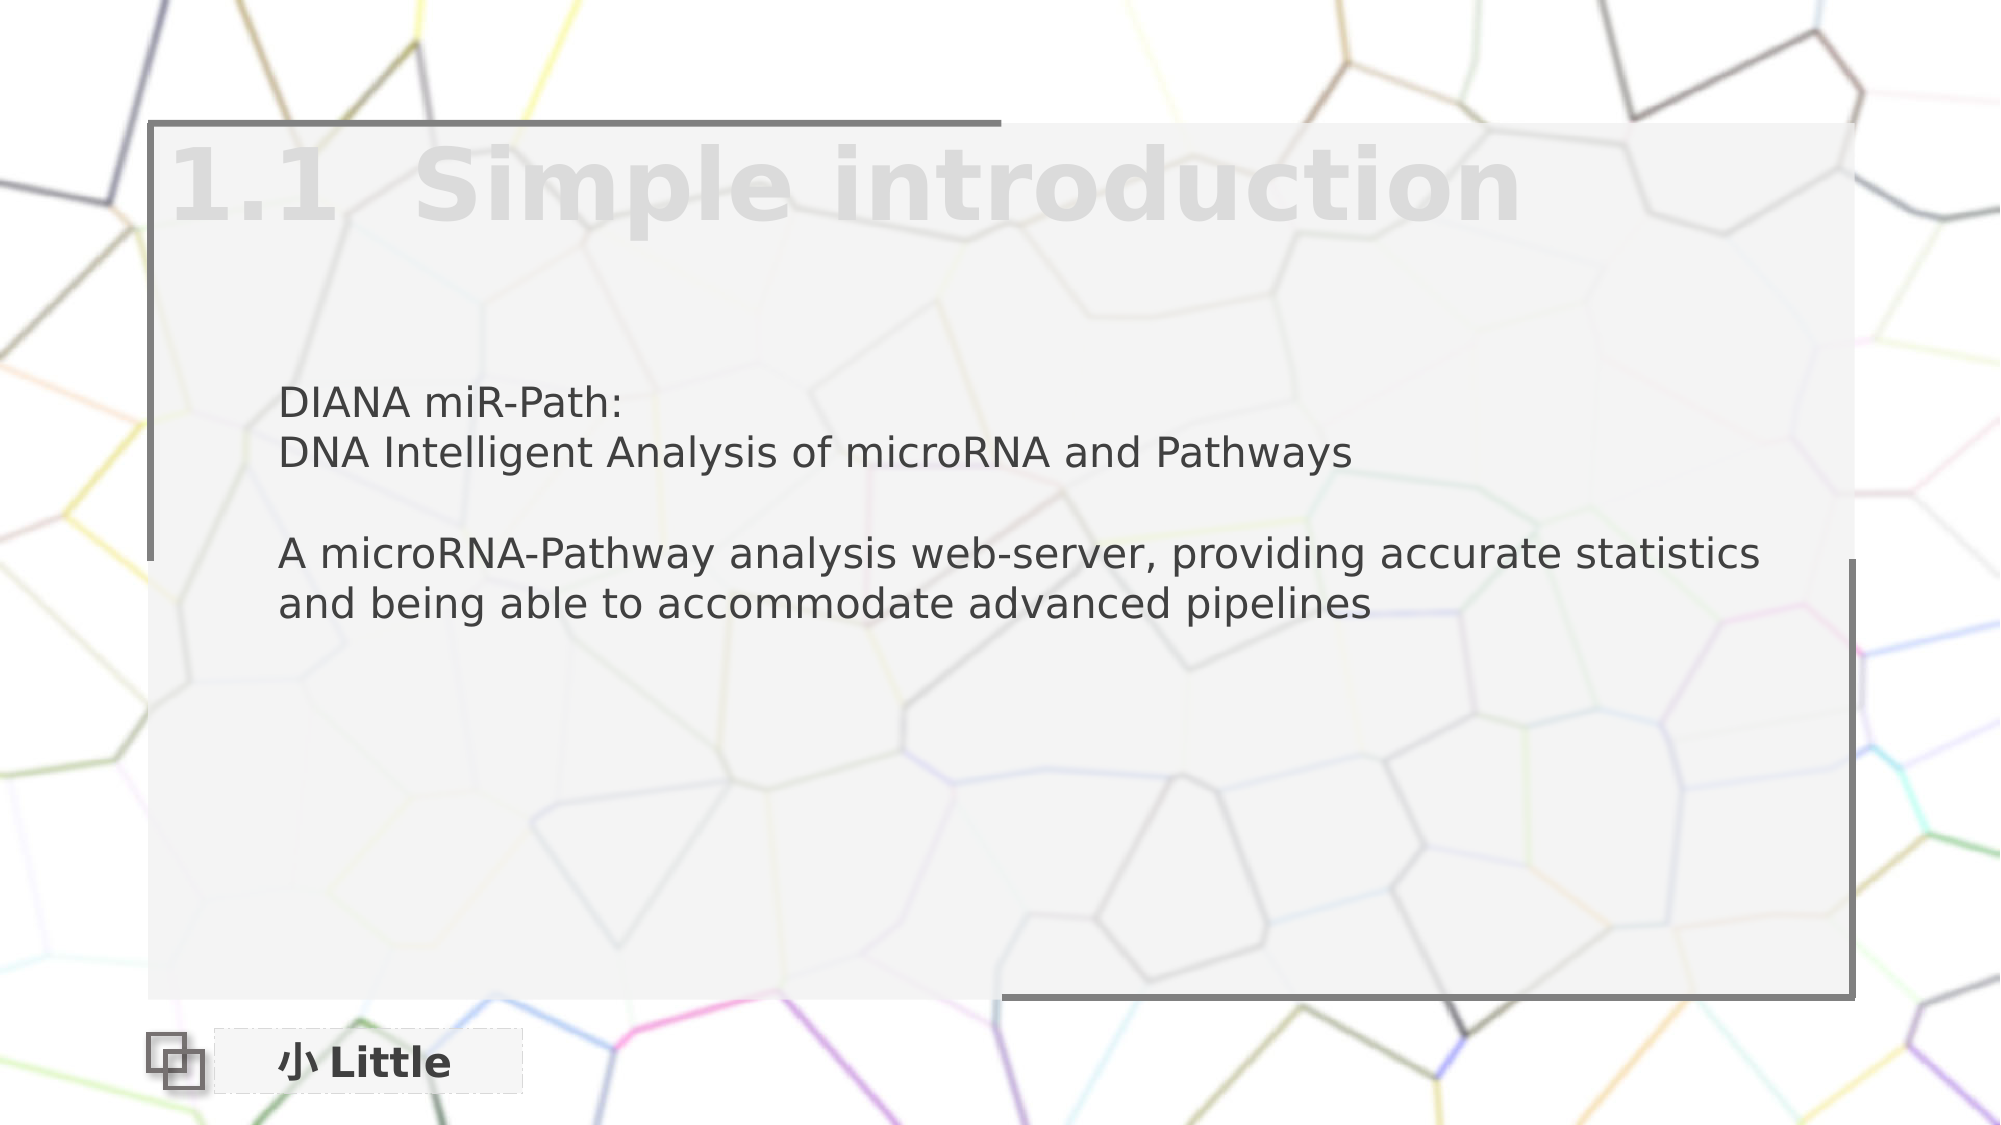

1.1  Simple introduction

DIANA miR-Path:
DNA Intelligent Analysis of microRNA and Pathways

A microRNA-Pathway analysis web-server, providing accurate statistics and being able to accommodate advanced pipelines